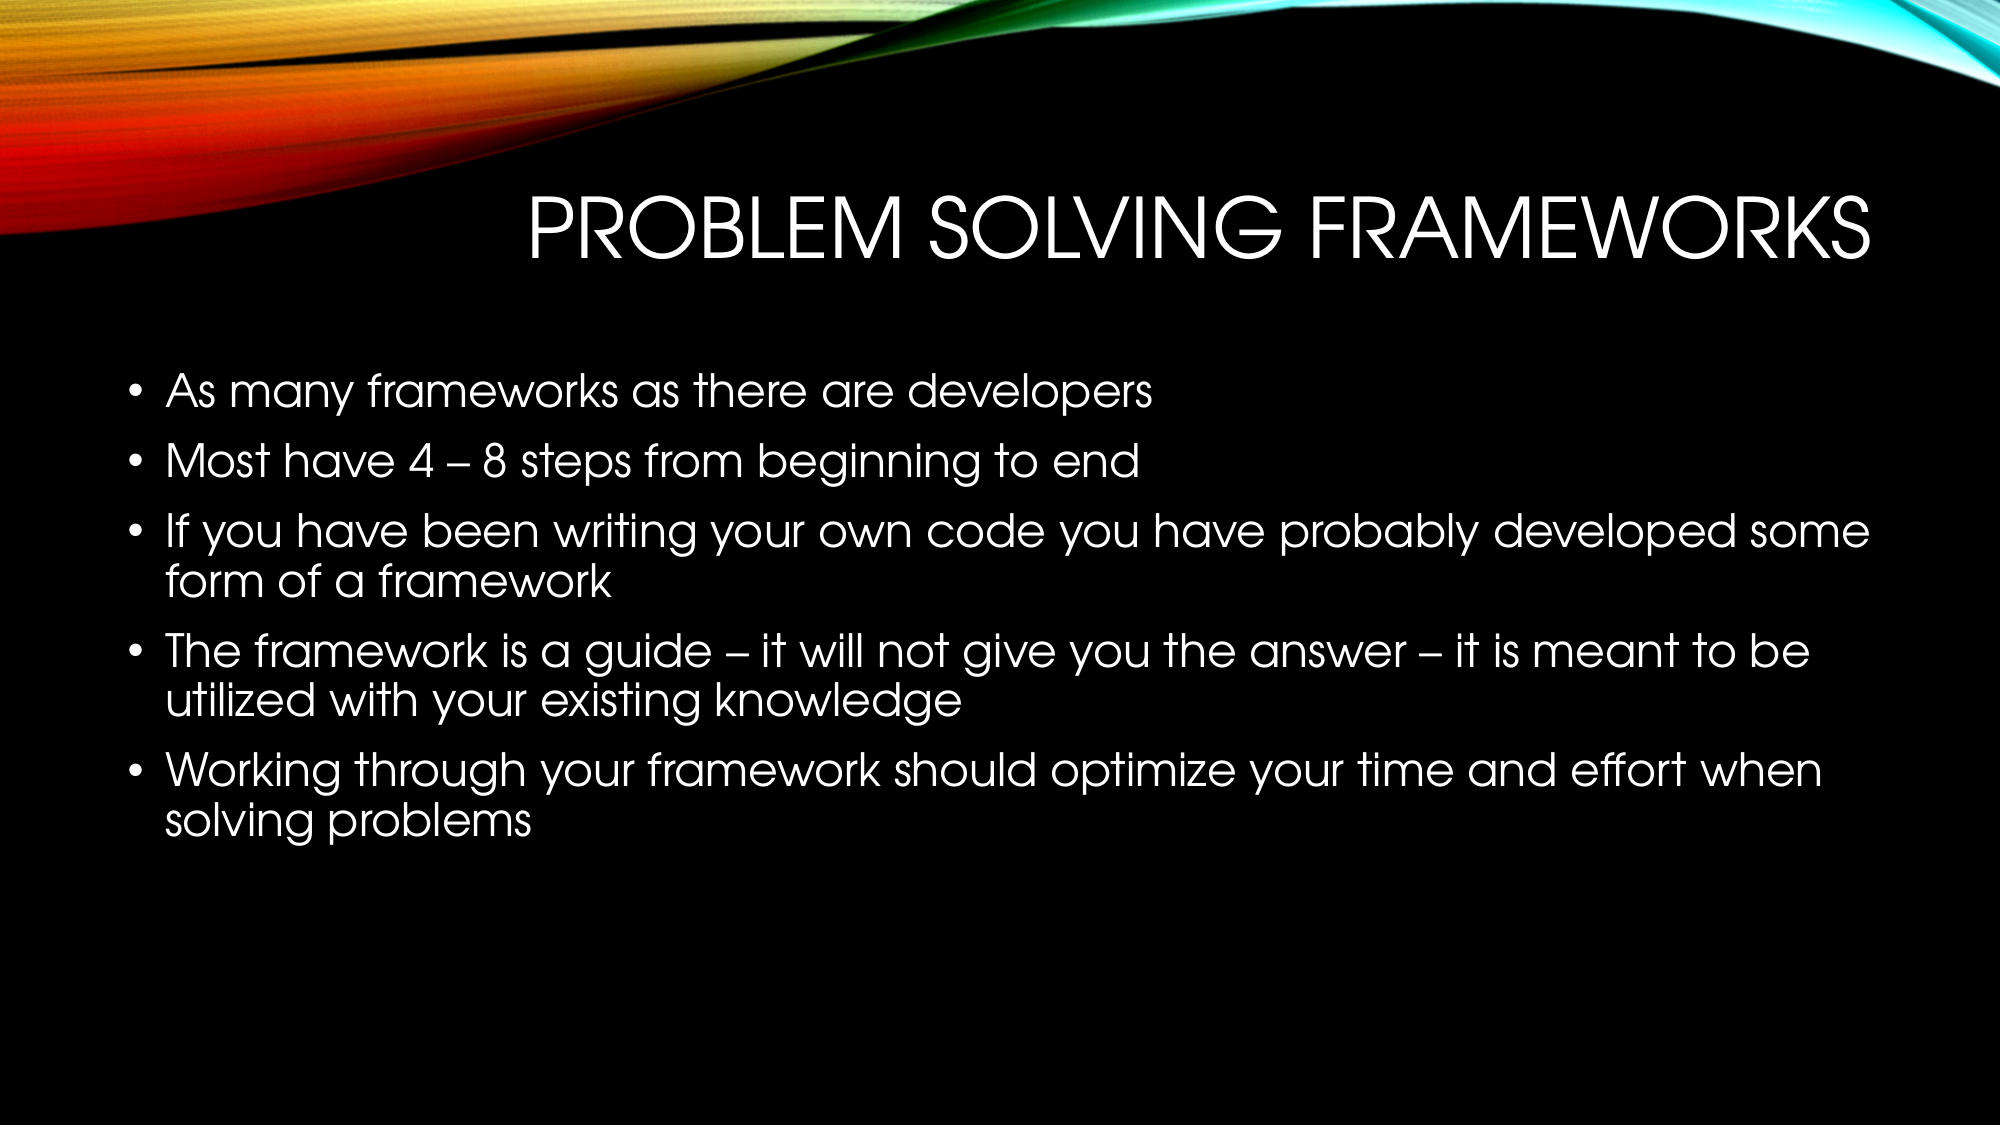

# Problem solving frameworks
As many frameworks as there are developers
Most have 4 – 8 steps from beginning to end
If you have been writing your own code you have probably developed some form of a framework
The framework is a guide – it will not give you the answer – it is meant to be utilized with your existing knowledge
Working through your framework should optimize your time and effort when solving problems